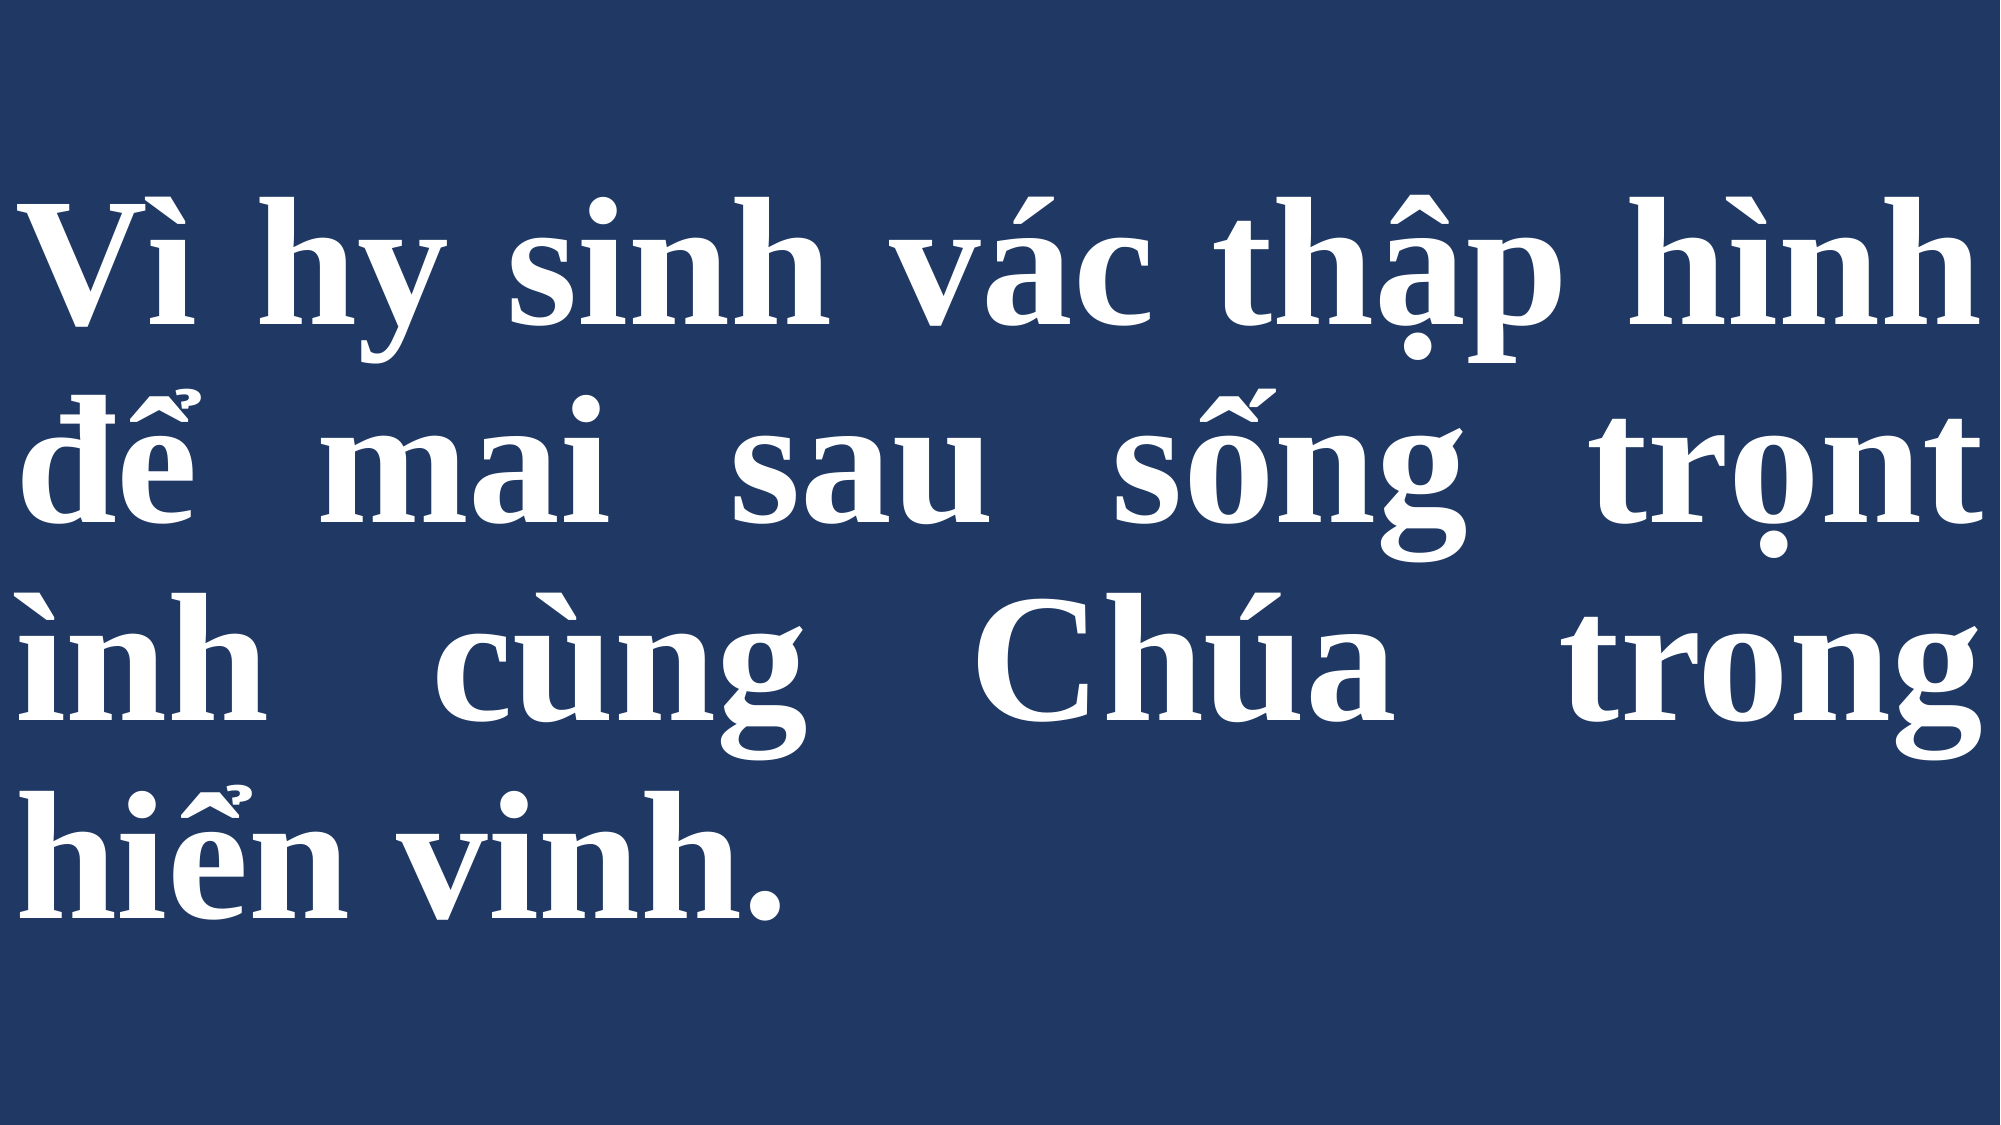

# Vì hy sinh vác thập hình để mai sau sống trọnt ình cùng Chúa trong hiển vinh.